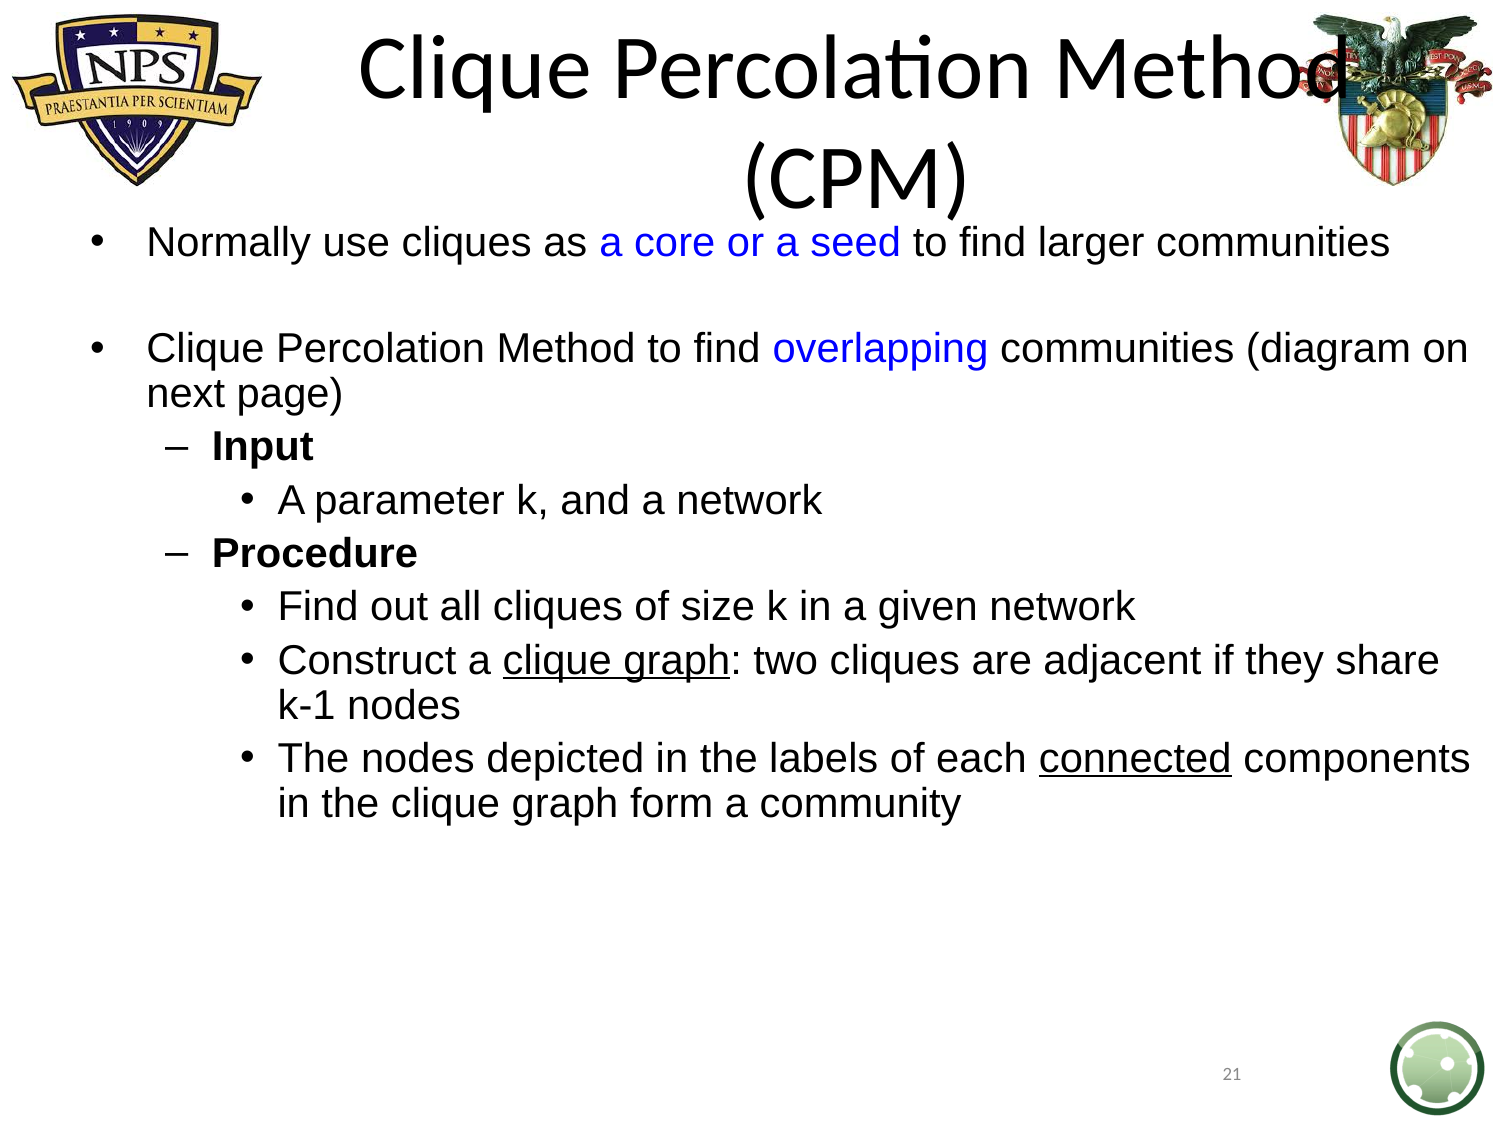

Clique Percolation Method (CPM)
Normally use cliques as a core or a seed to find larger communities

Clique Percolation Method to find overlapping communities (diagram on next page)
Input
A parameter k, and a network
Procedure
Find out all cliques of size k in a given network
Construct a clique graph: two cliques are adjacent if they share k-1 nodes
The nodes depicted in the labels of each connected components in the clique graph form a community

21